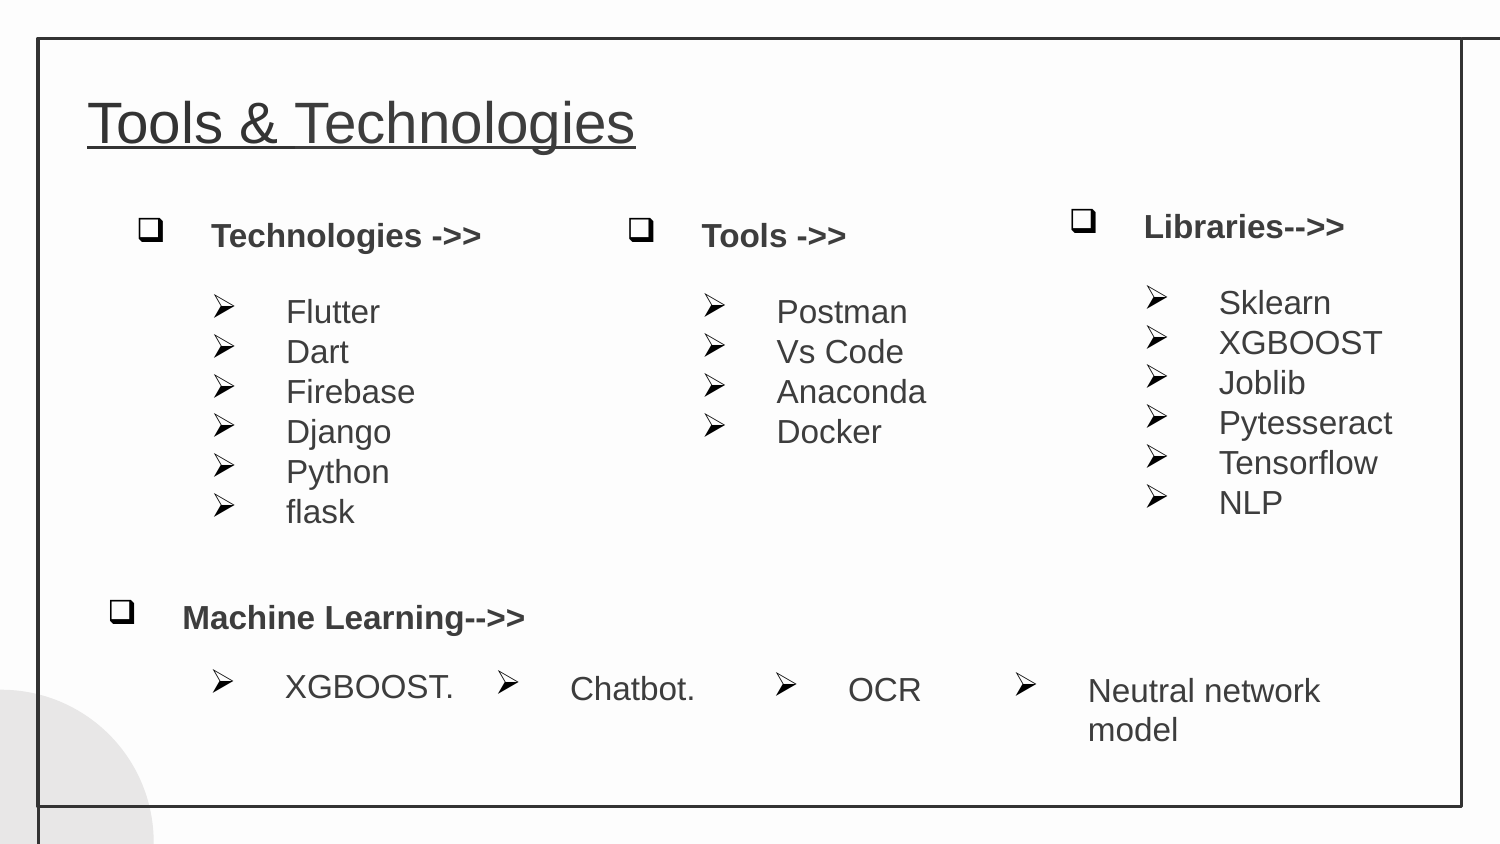

# Tools & Technologies
Tools ->>

Postman
Vs Code
Anaconda
Docker

Libraries-->>

Sklearn
XGBOOST
Joblib
Pytesseract
Tensorflow
NLP
Technologies ->>

Flutter
Dart
Firebase
Django
Python
flask

XGBOOST.

Chatbot.

OCR

Neutral network model
Machine Learning-->>